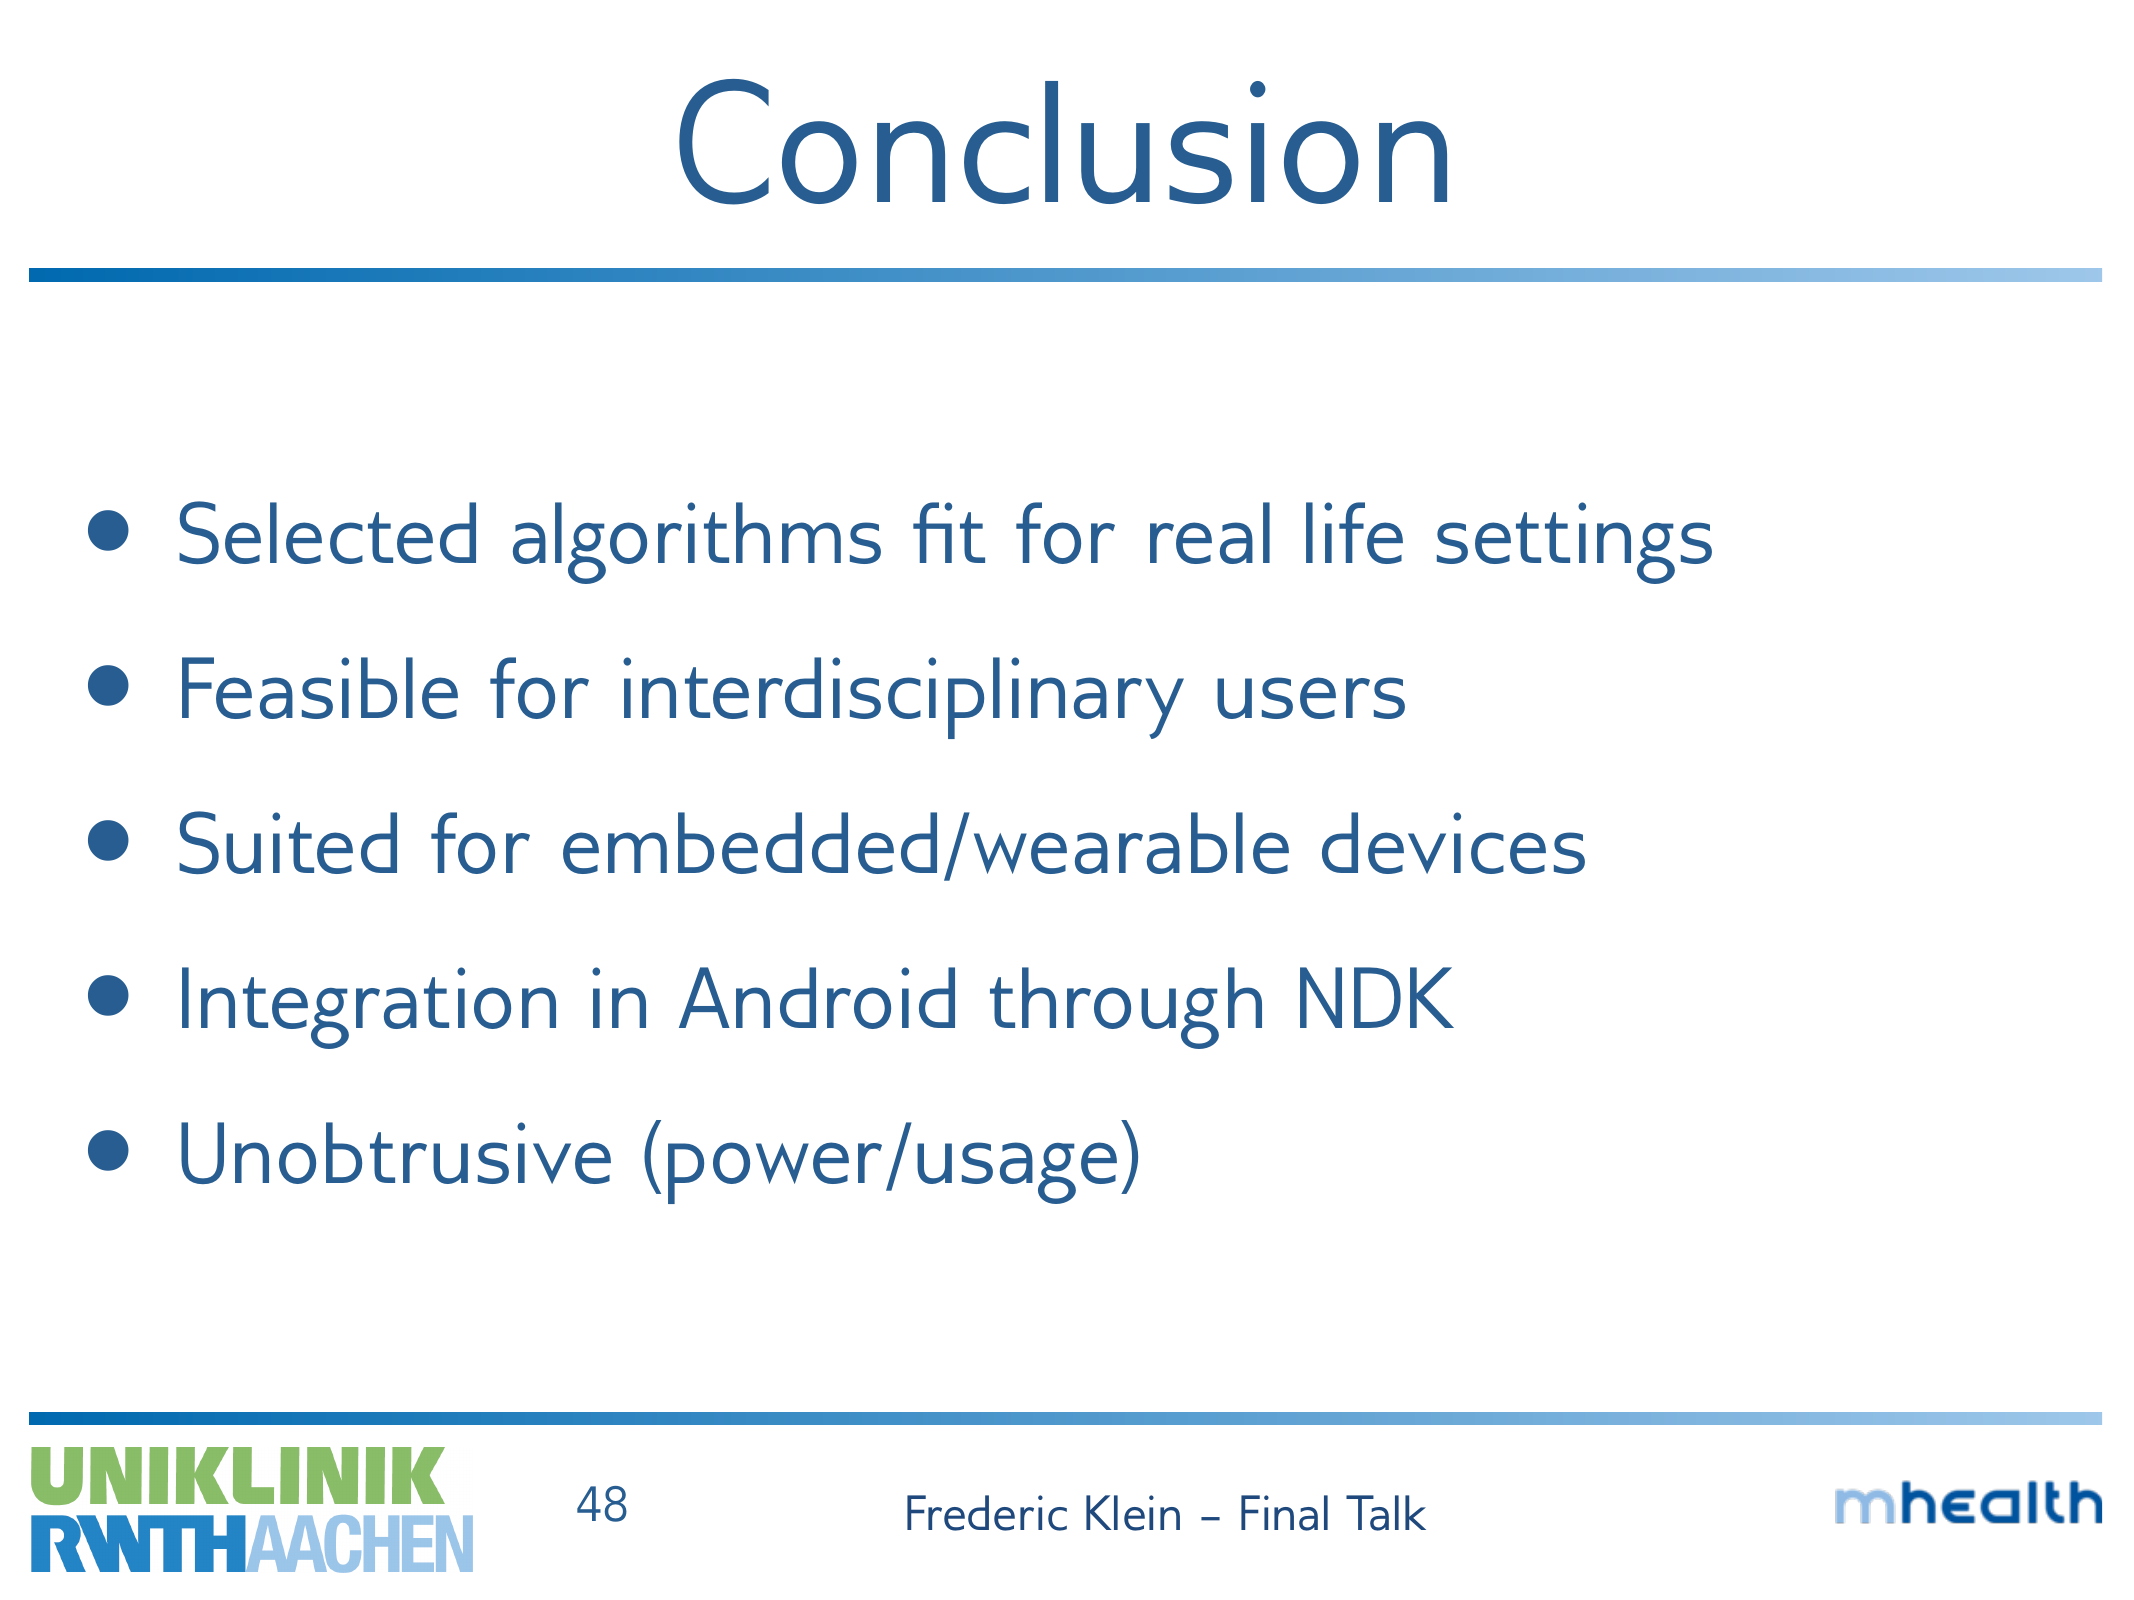

# Conclusion
Selected algorithms fit for real life settings
Feasible for interdisciplinary users
Suited for embedded/wearable devices
Integration in Android through NDK
Unobtrusive (power/usage)
Frederic Klein – Final Talk
48